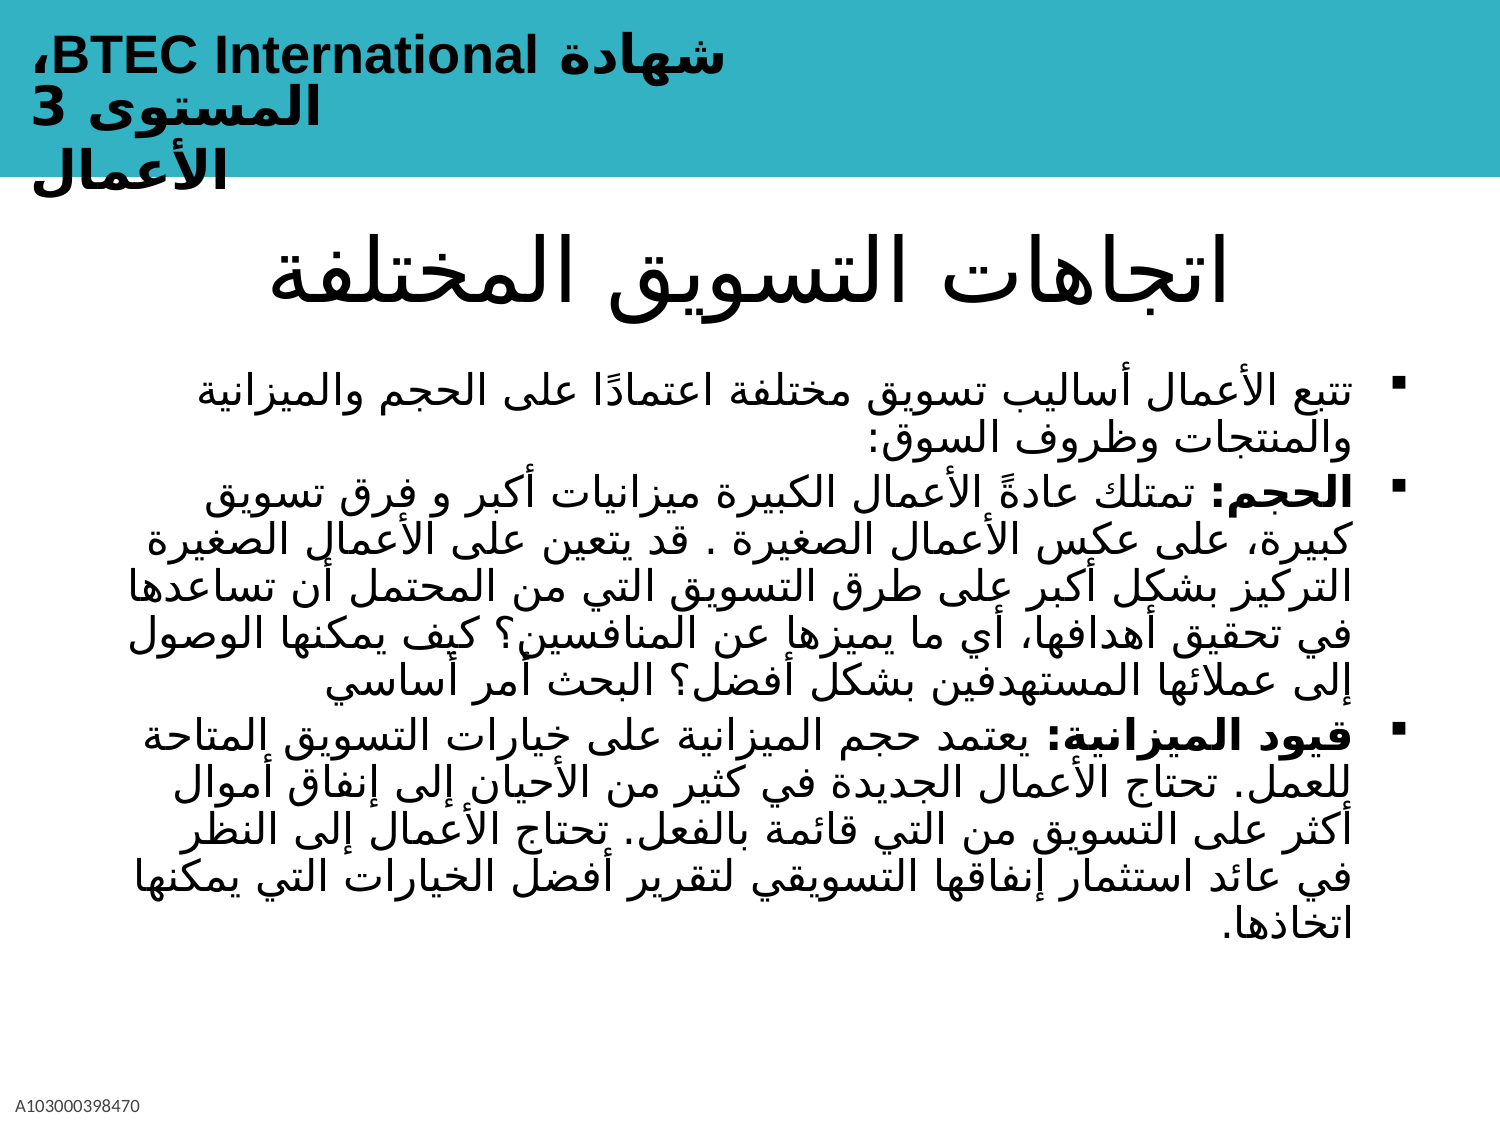

# اتجاهات التسويق المختلفة
تتبع الأعمال أساليب تسويق مختلفة اعتمادًا على الحجم والميزانية والمنتجات وظروف السوق:
الحجم: تمتلك عادةً الأعمال الكبيرة ميزانيات أكبر و فرق تسويق كبيرة، على عكس الأعمال الصغيرة . قد يتعين على الأعمال الصغيرة التركيز بشكل أكبر على طرق التسويق التي من المحتمل أن تساعدها في تحقيق أهدافها، أي ما يميزها عن المنافسين؟ كيف يمكنها الوصول إلى عملائها المستهدفين بشكل أفضل؟ البحث أمر أساسي
قيود الميزانية: يعتمد حجم الميزانية على خيارات التسويق المتاحة للعمل. تحتاج الأعمال الجديدة في كثير من الأحيان إلى إنفاق أموال أكثر على التسويق من التي قائمة بالفعل. تحتاج الأعمال إلى النظر في عائد استثمار إنفاقها التسويقي لتقرير أفضل الخيارات التي يمكنها اتخاذها.

A103000398470